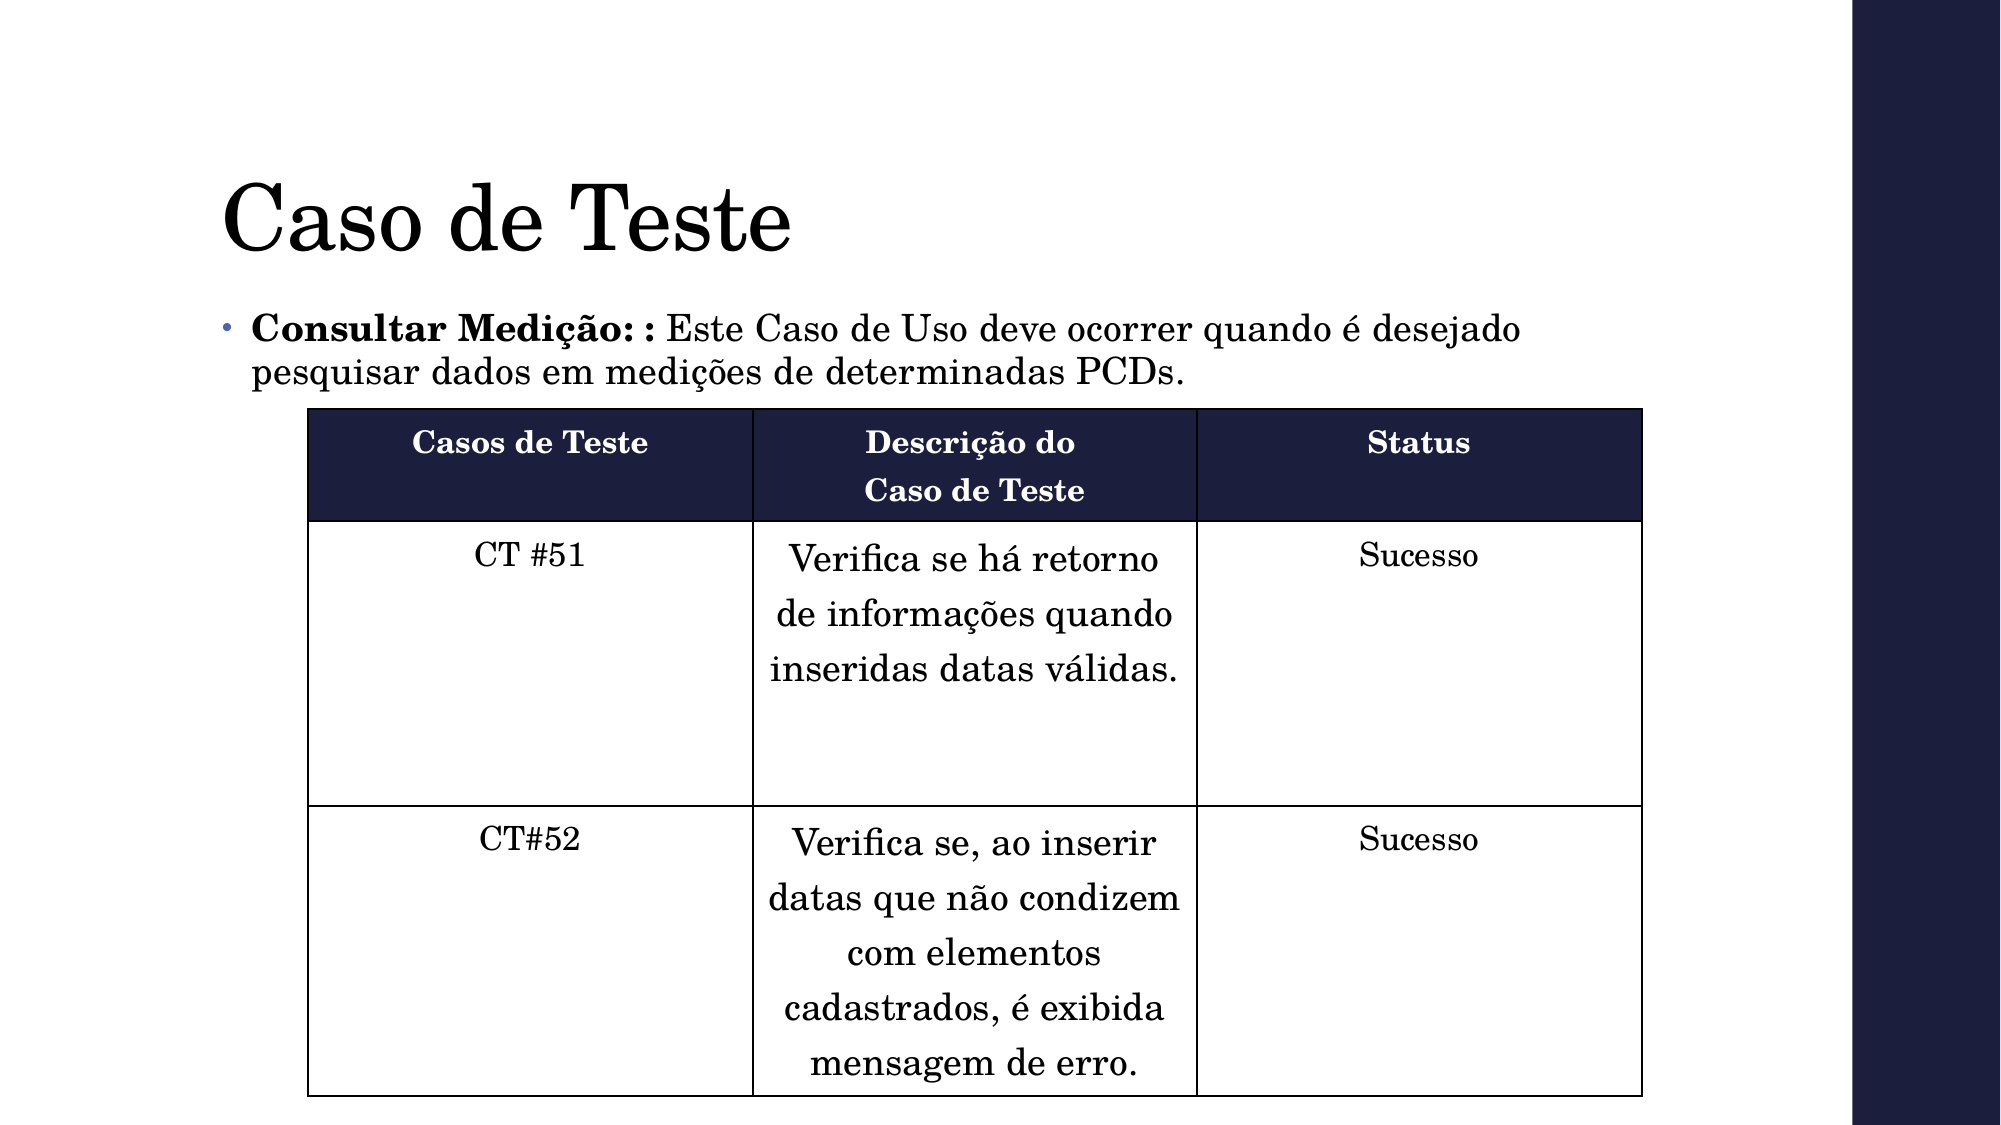

Caso de Teste
Consultar Medição: : Este Caso de Uso deve ocorrer quando é desejado pesquisar dados em medições de determinadas PCDs.

| Casos de Teste | Descrição do Caso de Teste | Status |
| --- | --- | --- |
| CT #51 | Verifica se há retorno de informações quando inseridas datas válidas. | Sucesso |
| CT#52 | Verifica se, ao inserir datas que não condizem com elementos cadastrados, é exibida mensagem de erro. | Sucesso |